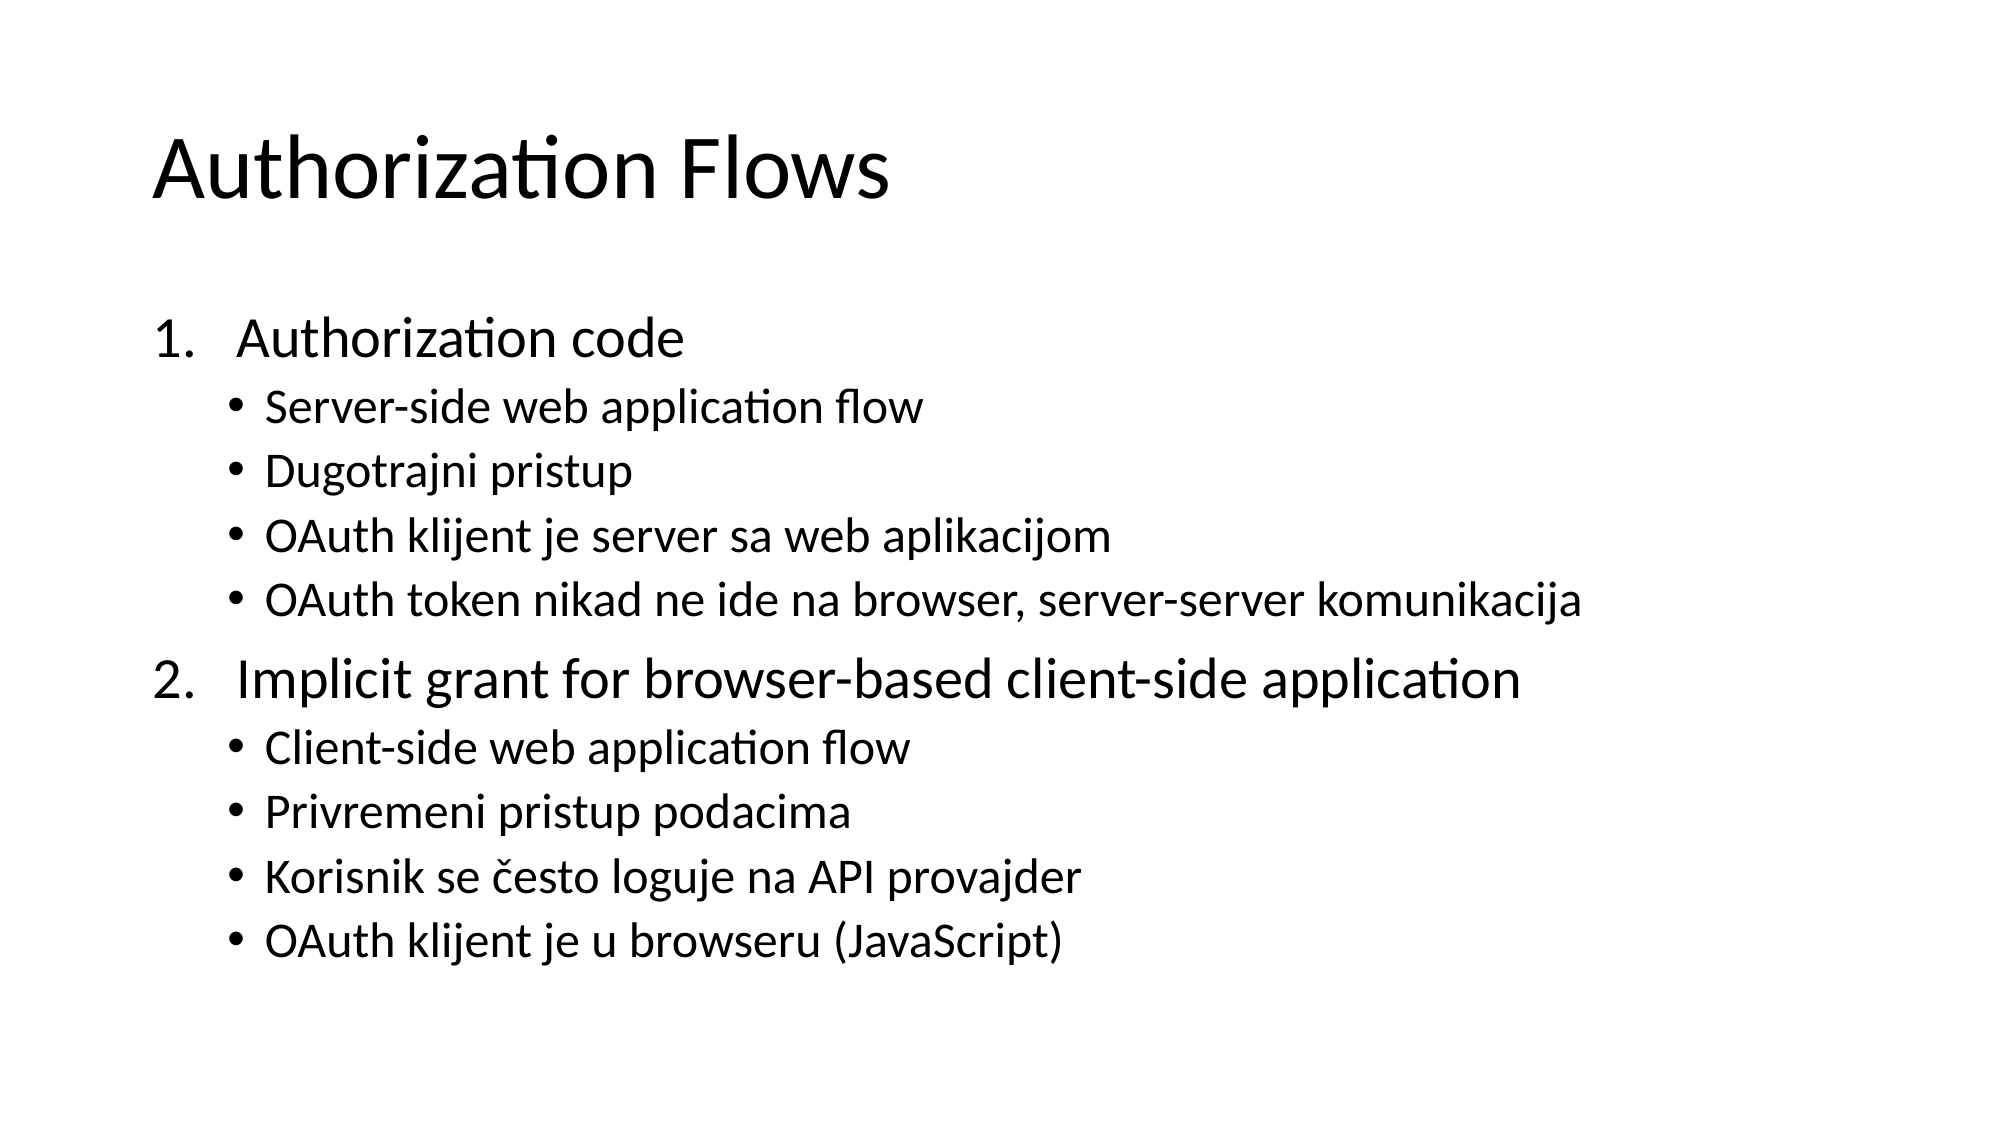

# Authorization Flows
Authorization code
Server-side web application flow
Dugotrajni pristup
OAuth klijent je server sa web aplikacijom
OAuth token nikad ne ide na browser, server-server komunikacija
Implicit grant for browser-based client-side application
Client-side web application flow
Privremeni pristup podacima
Korisnik se često loguje na API provajder
OAuth klijent je u browseru (JavaScript)